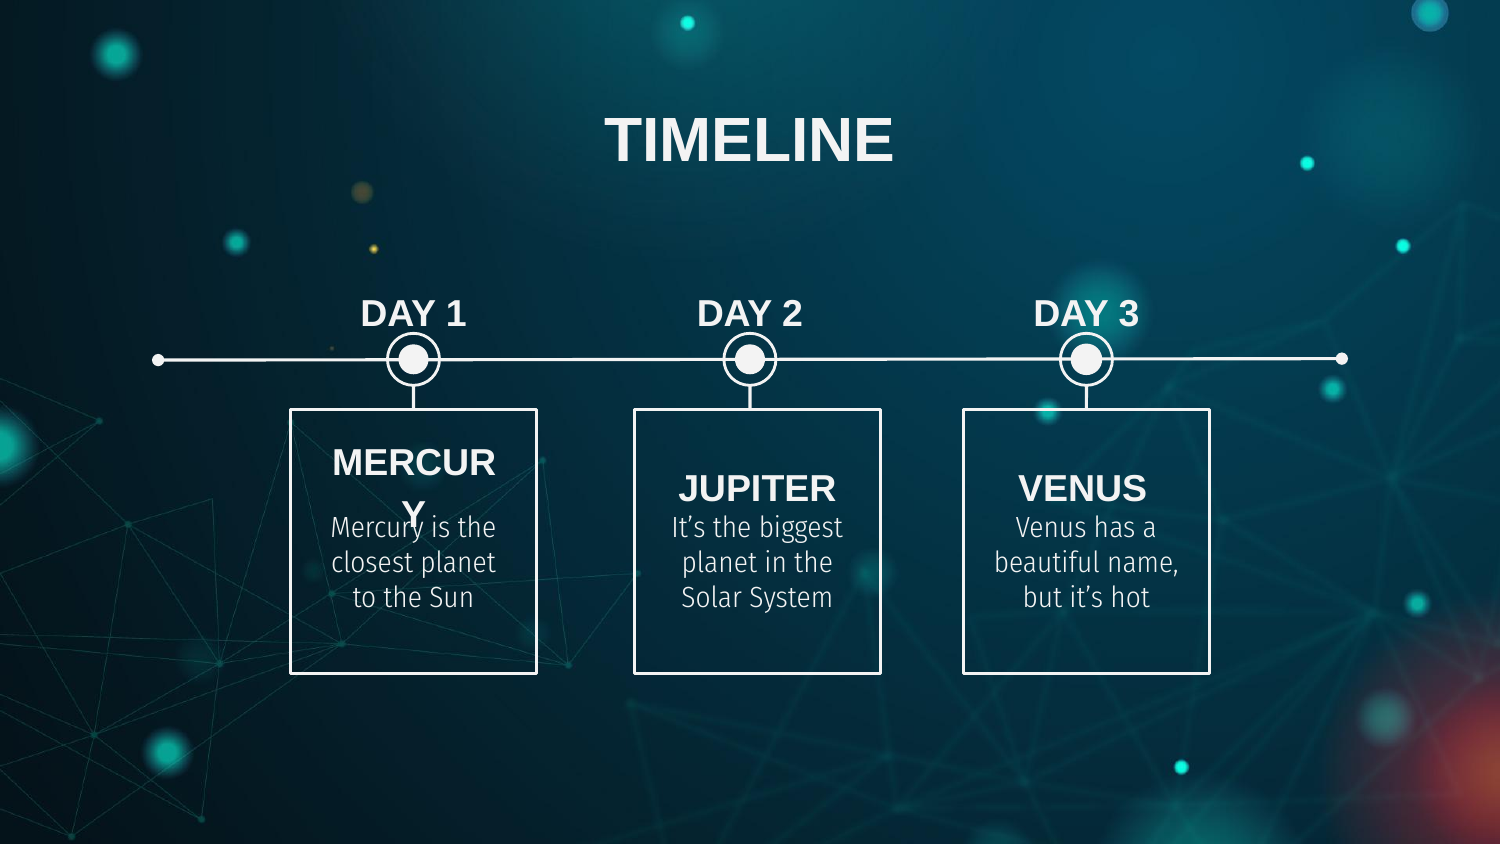

# TIMELINE
DAY 3
DAY 1
DAY 2

MERCURY
JUPITER
VENUS
Mercury is the closest planet to the Sun
It’s the biggest planet in the Solar System
Venus has a beautiful name, but it’s hot